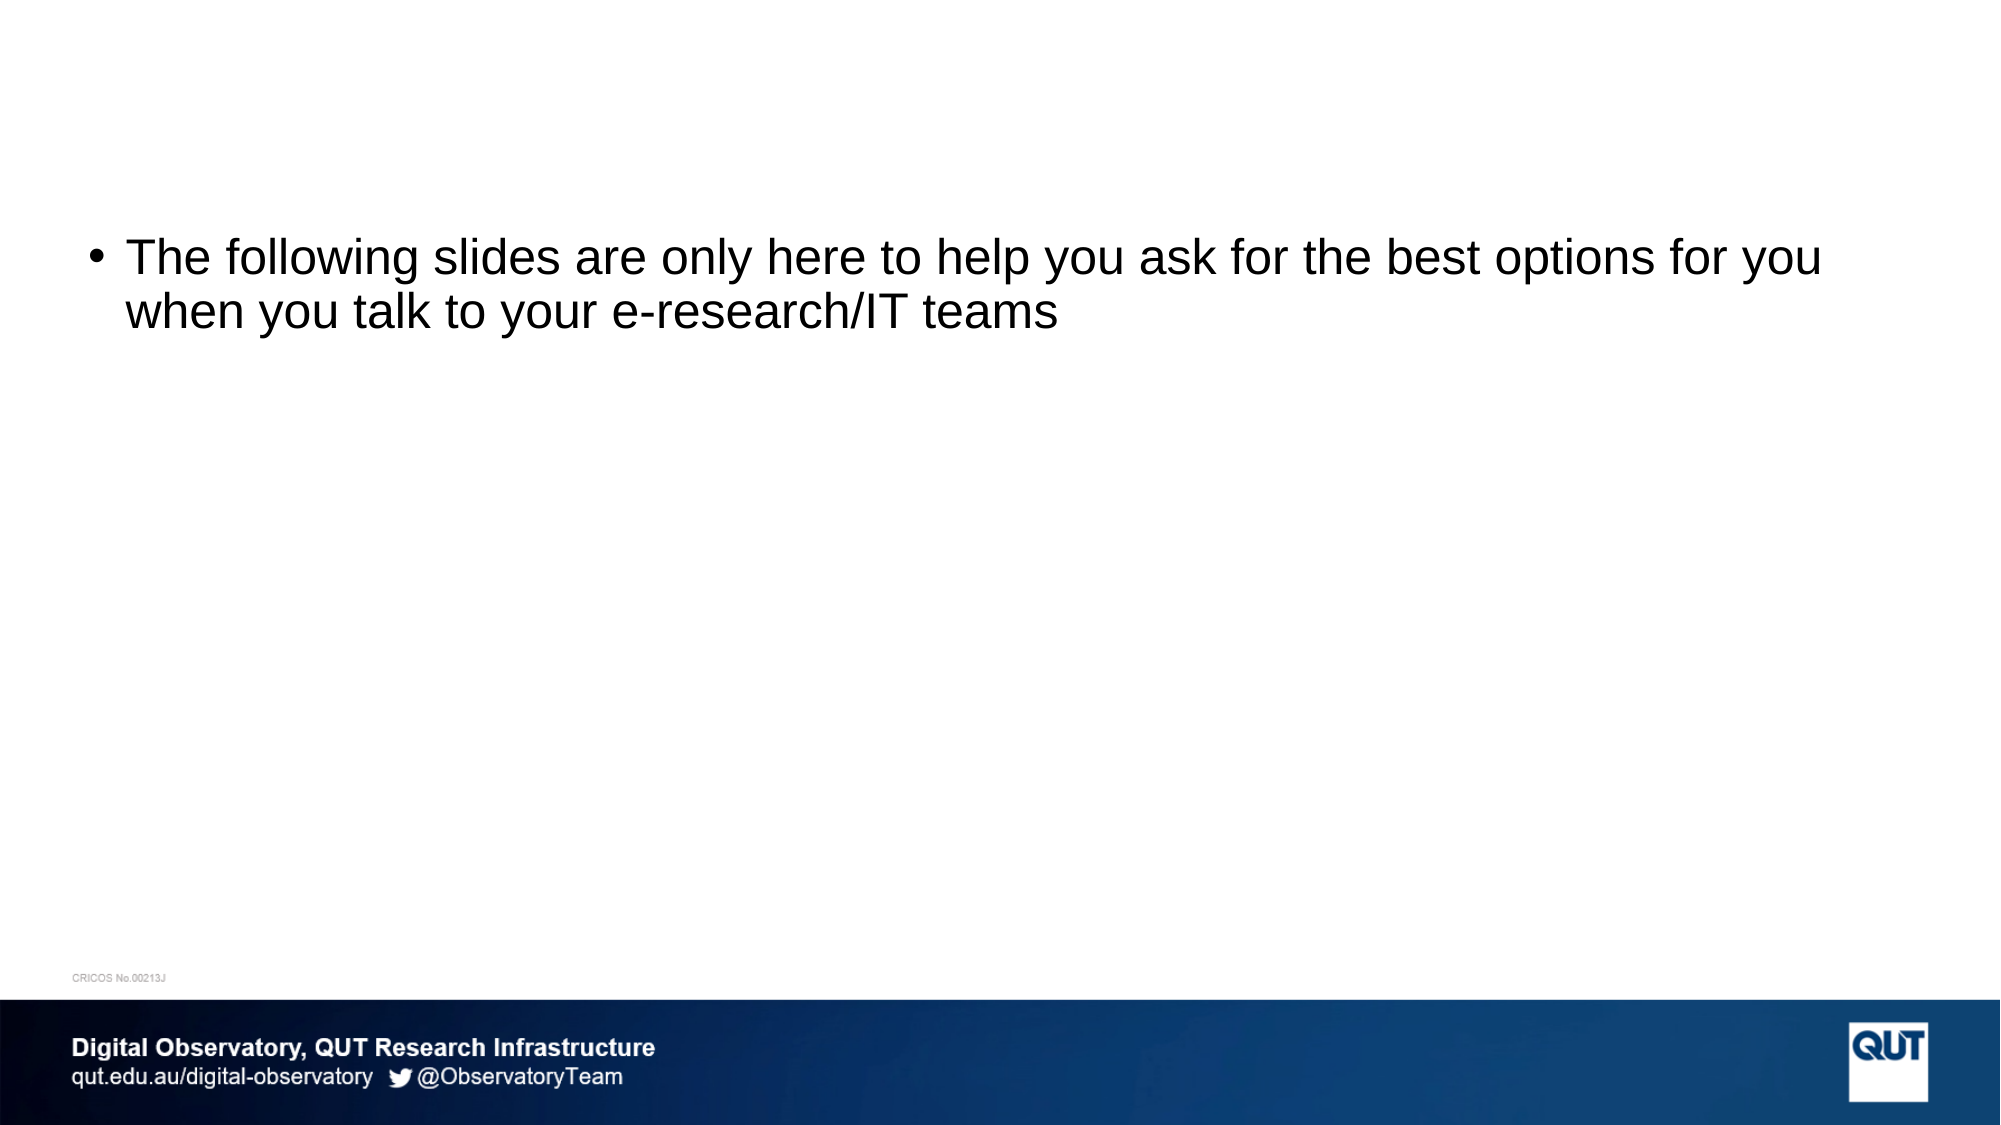

#
The following slides are only here to help you ask for the best options for you when you talk to your e-research/IT teams